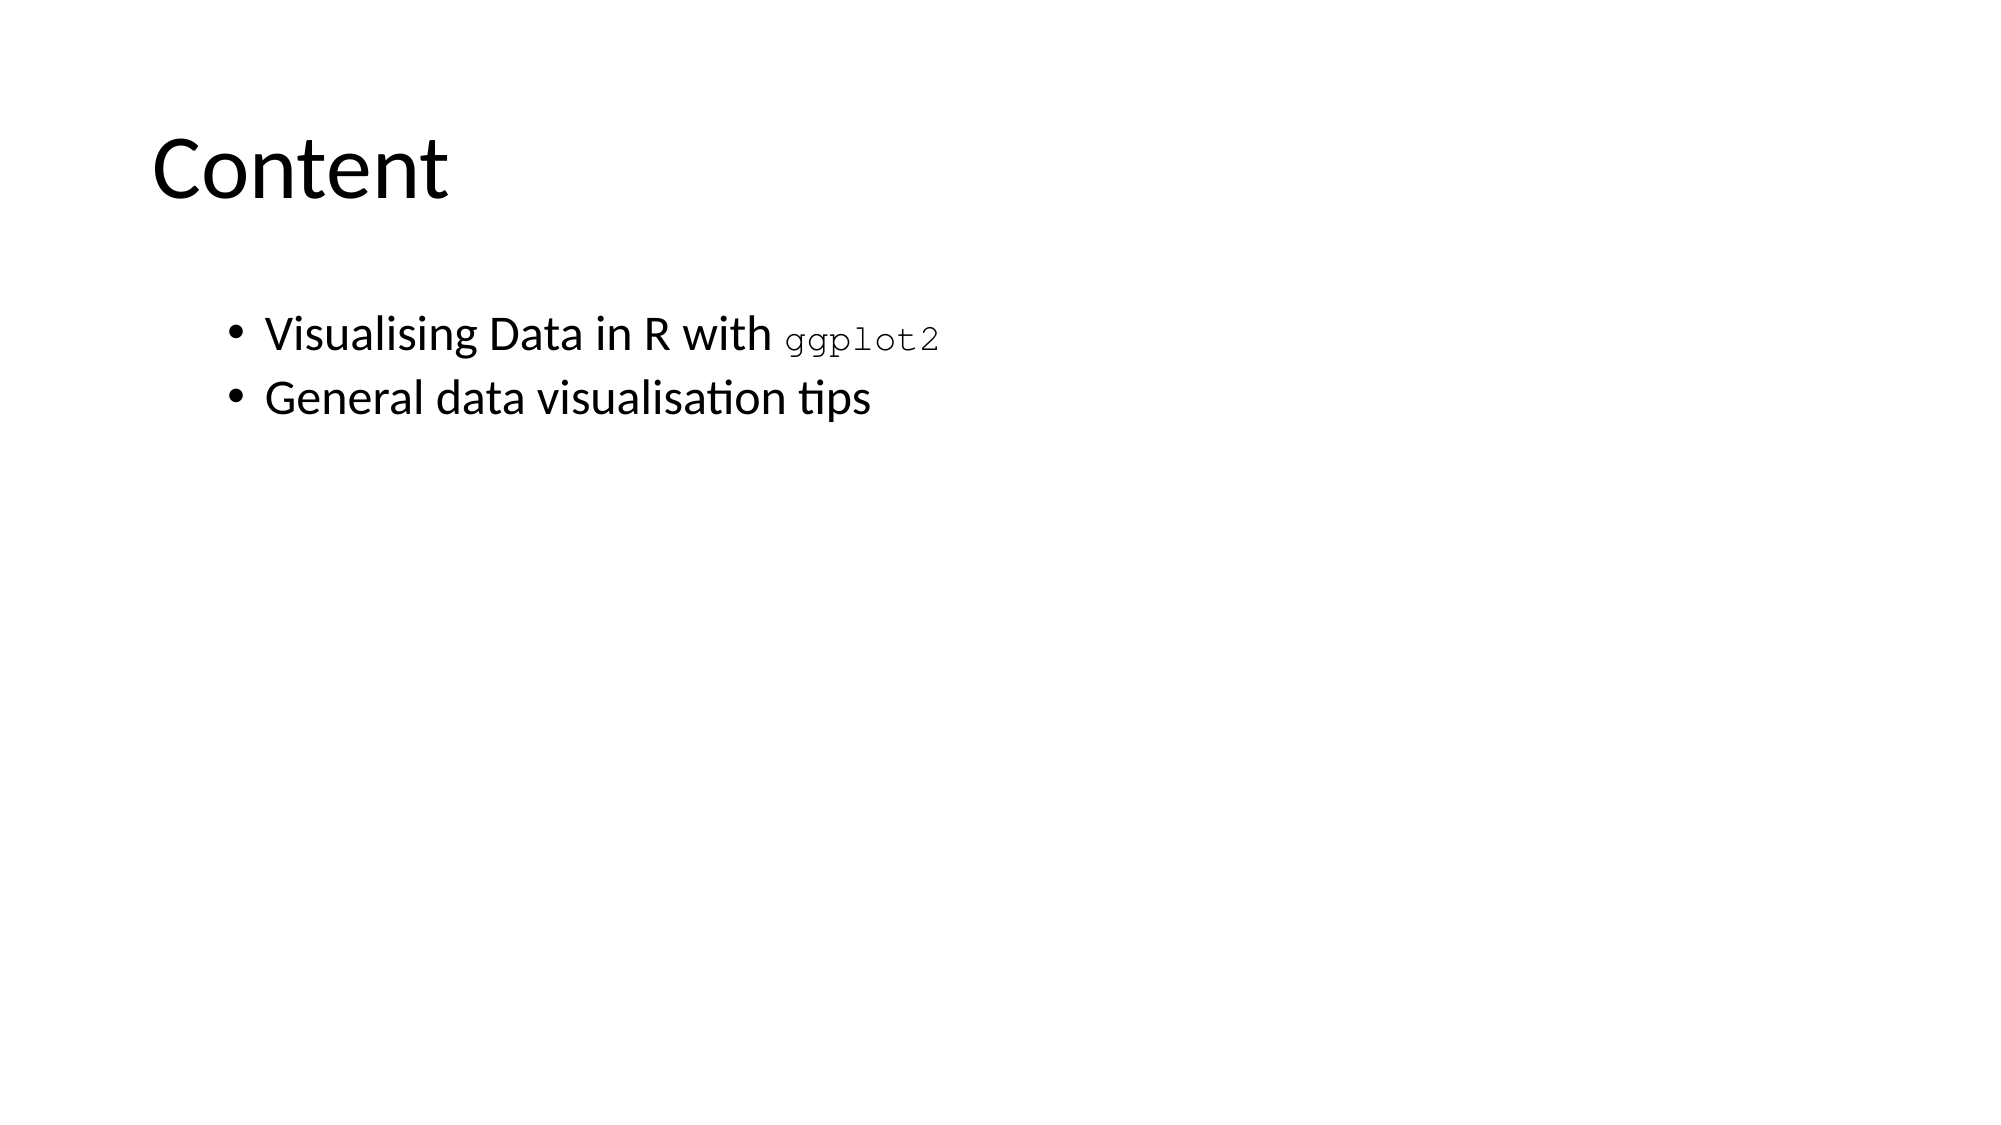

# Content
Visualising Data in R with ggplot2
General data visualisation tips